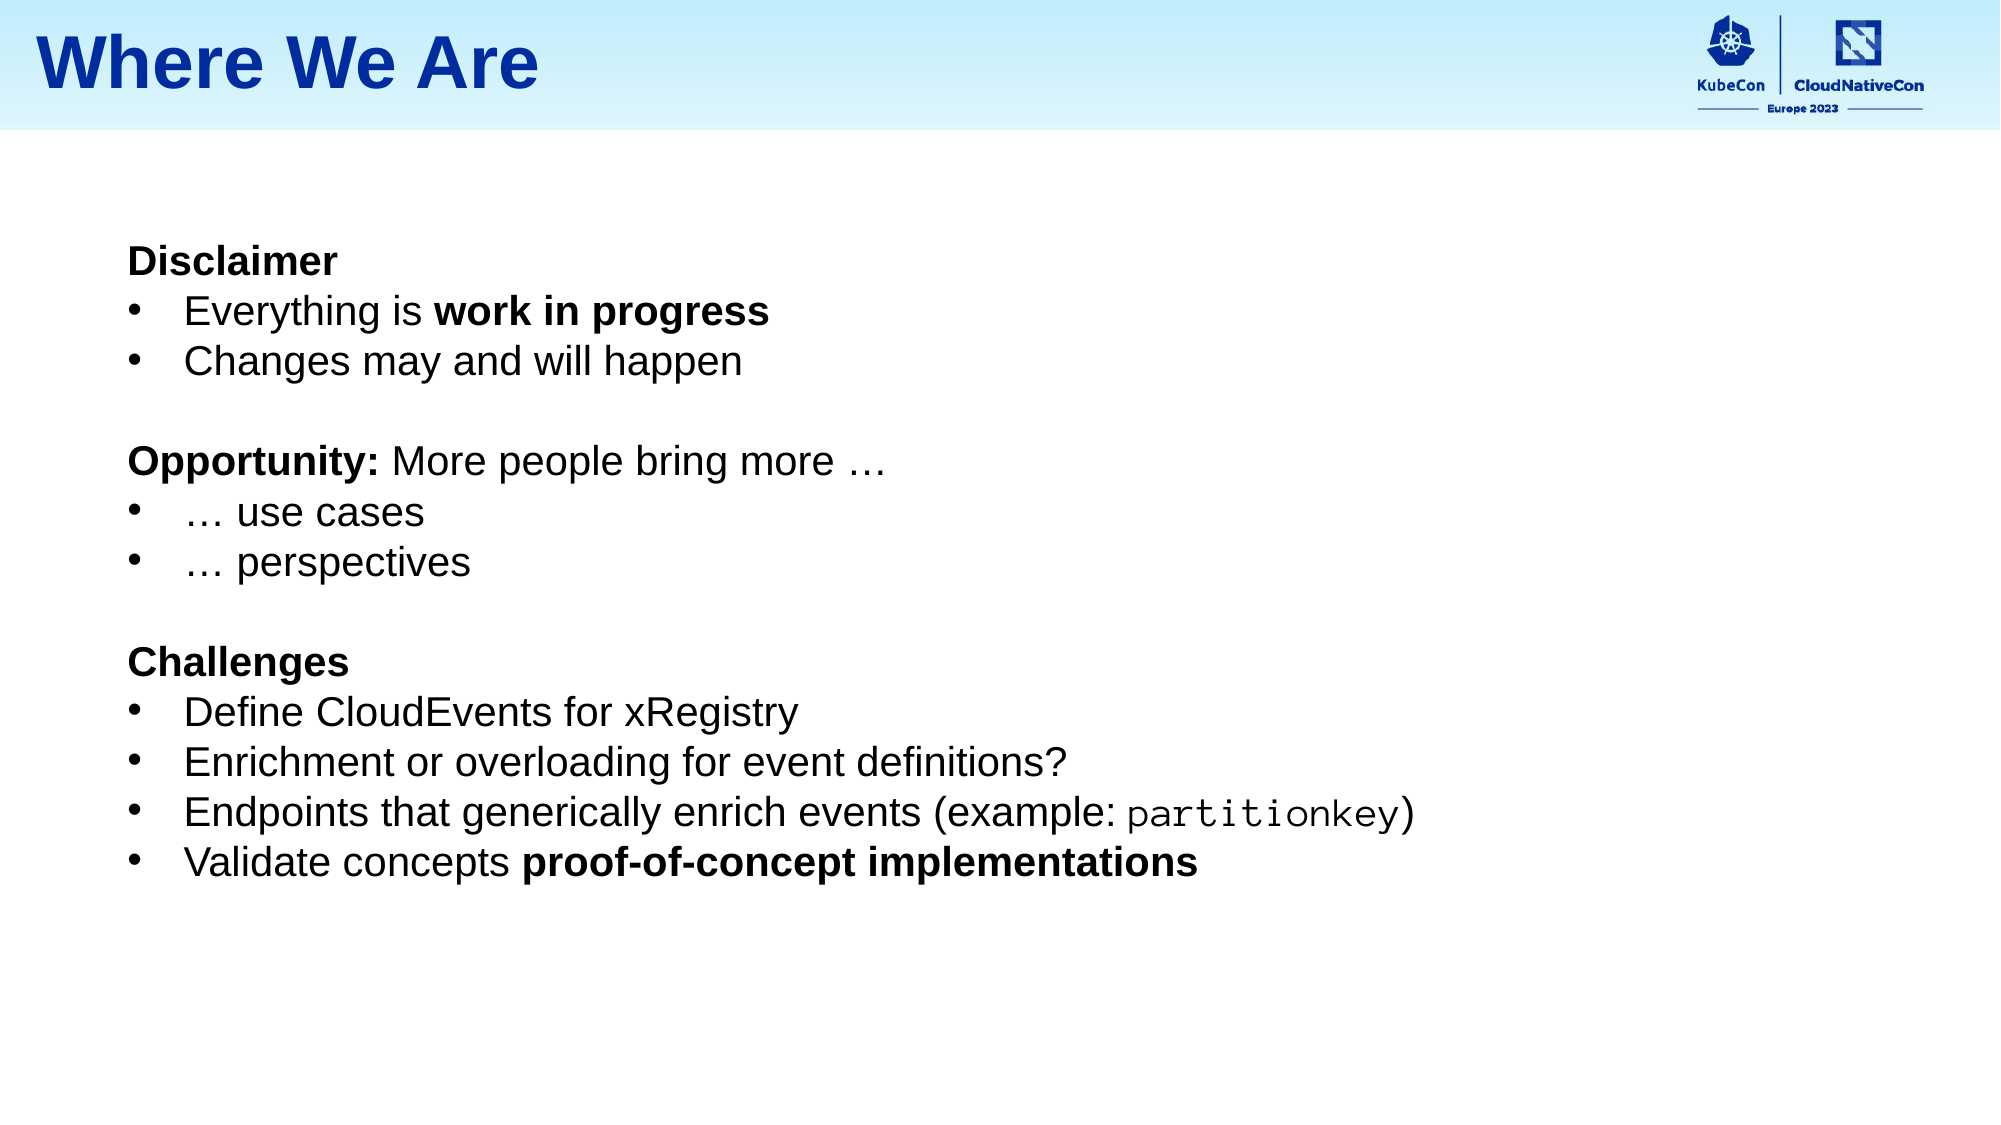

Where We Are
Disclaimer
Everything is work in progress
Changes may and will happen
Opportunity: More people bring more …
… use cases
… perspectives
Challenges
Define CloudEvents for xRegistry
Enrichment or overloading for event definitions?
Endpoints that generically enrich events (example: partitionkey)
Validate concepts proof-of-concept implementations